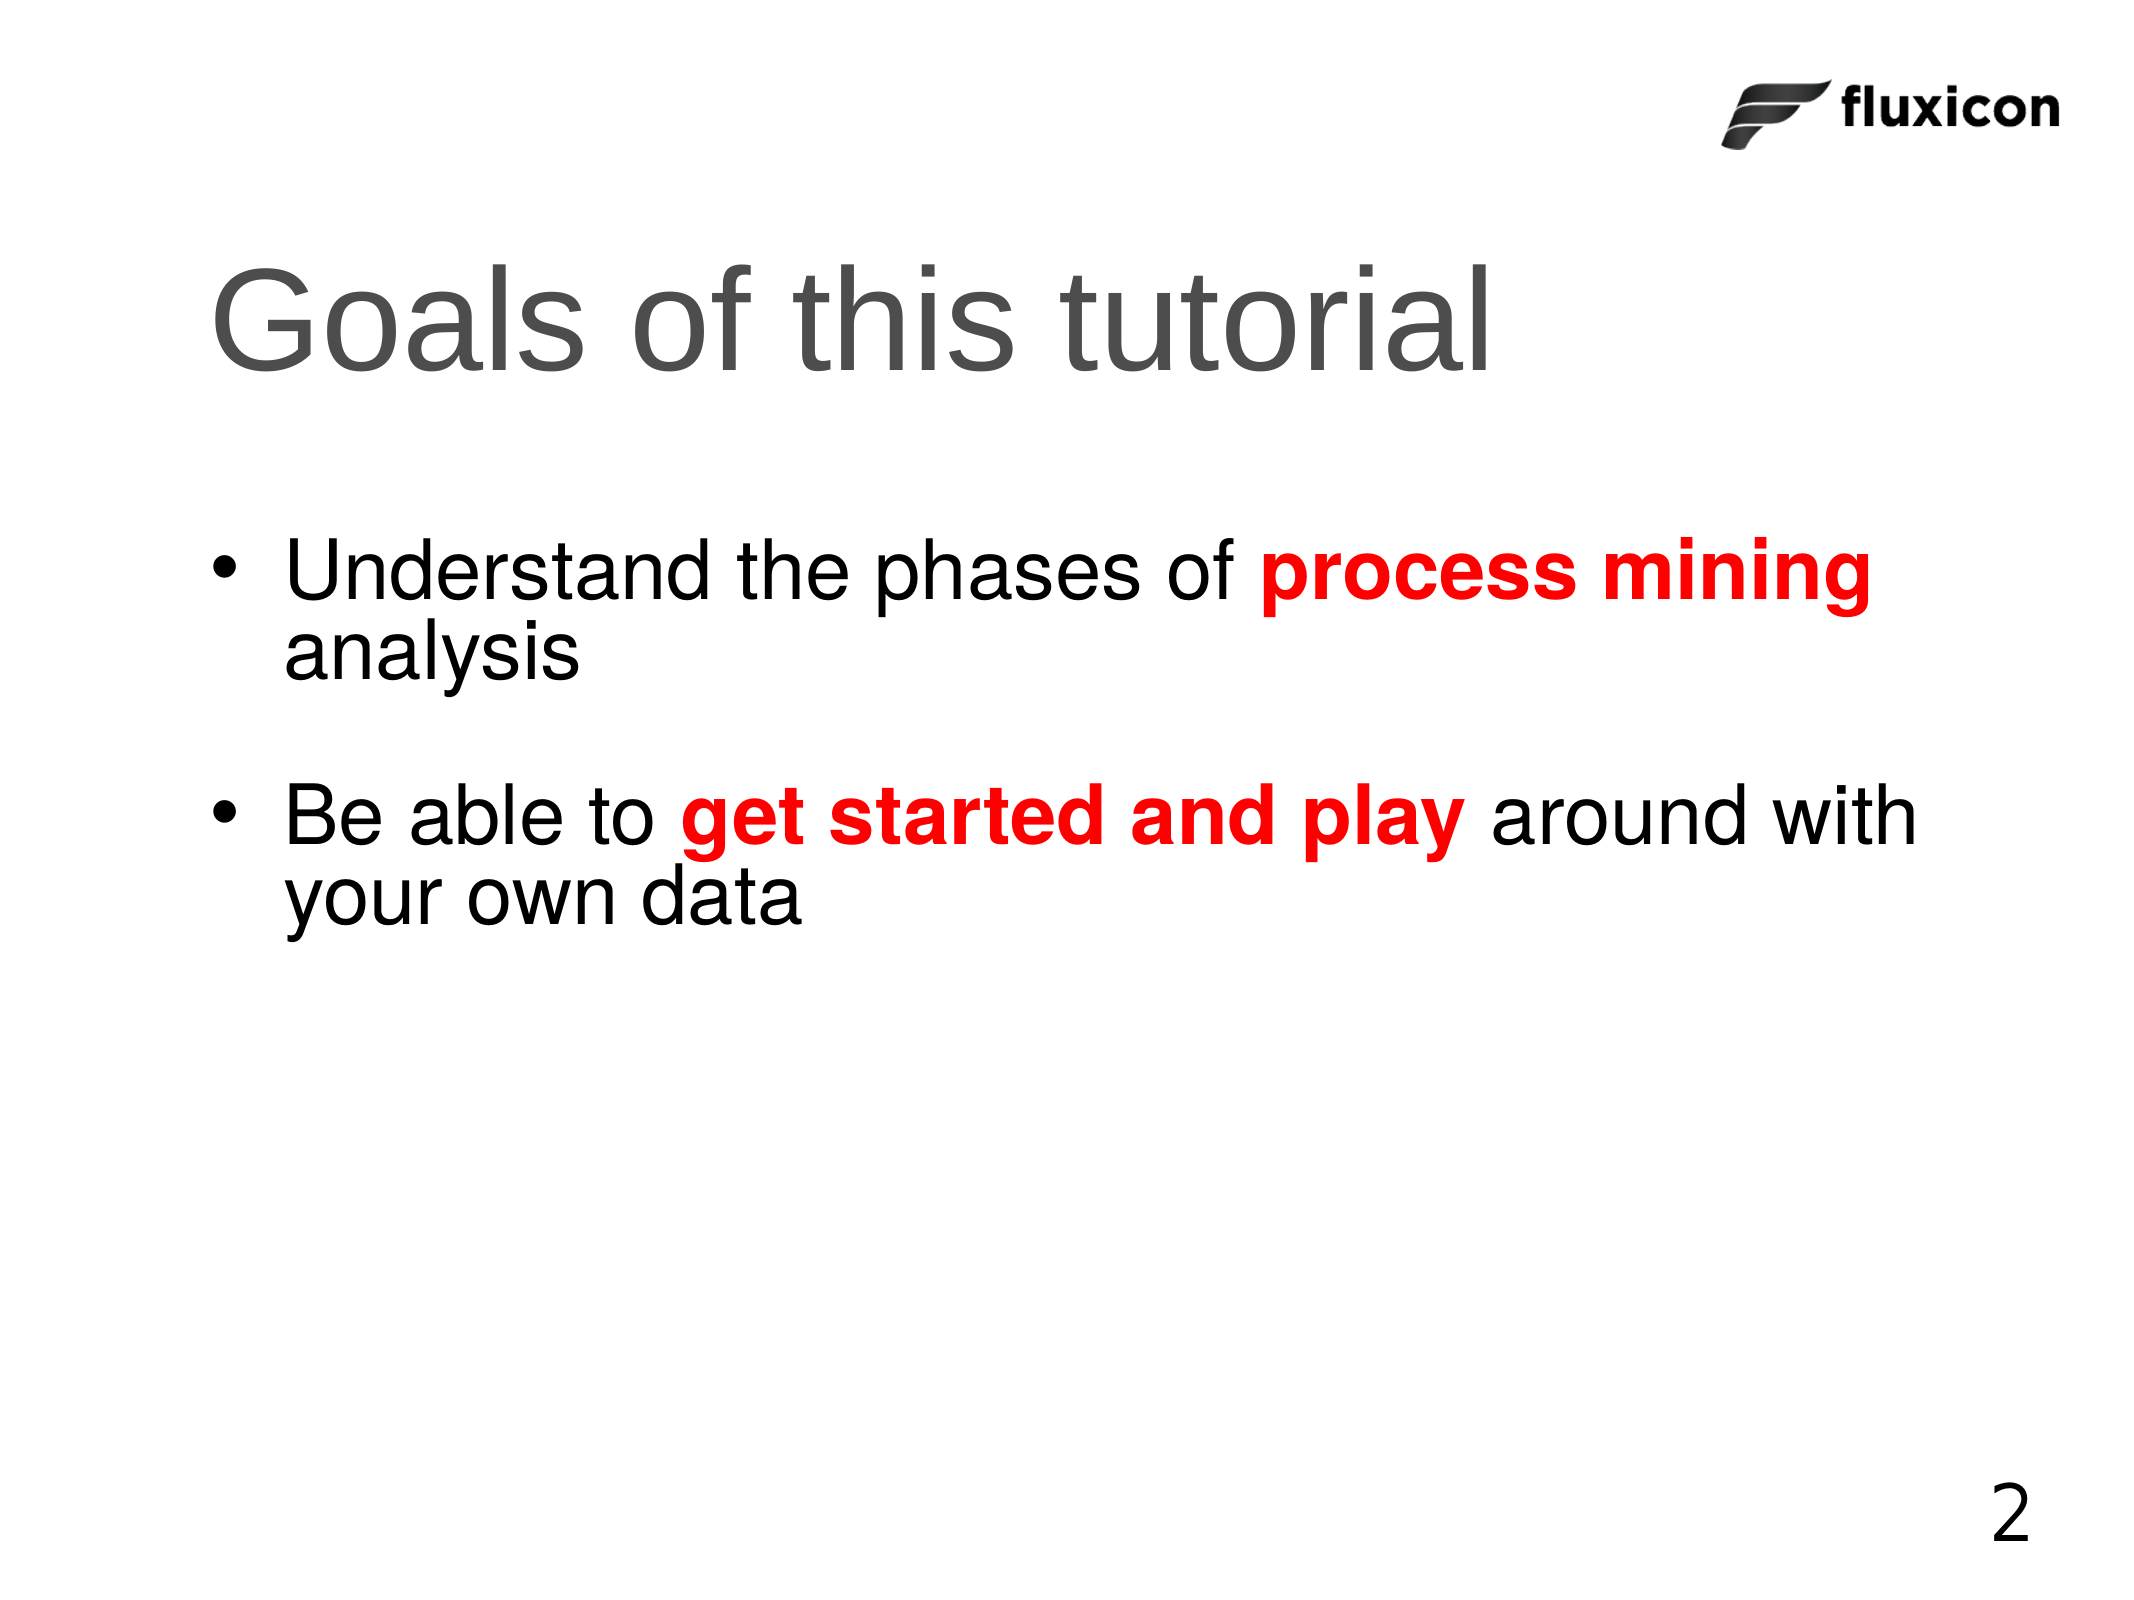

# Goals of this tutorial
Understand the phases of process mining analysis
Be able to get started and play around with your own data
2